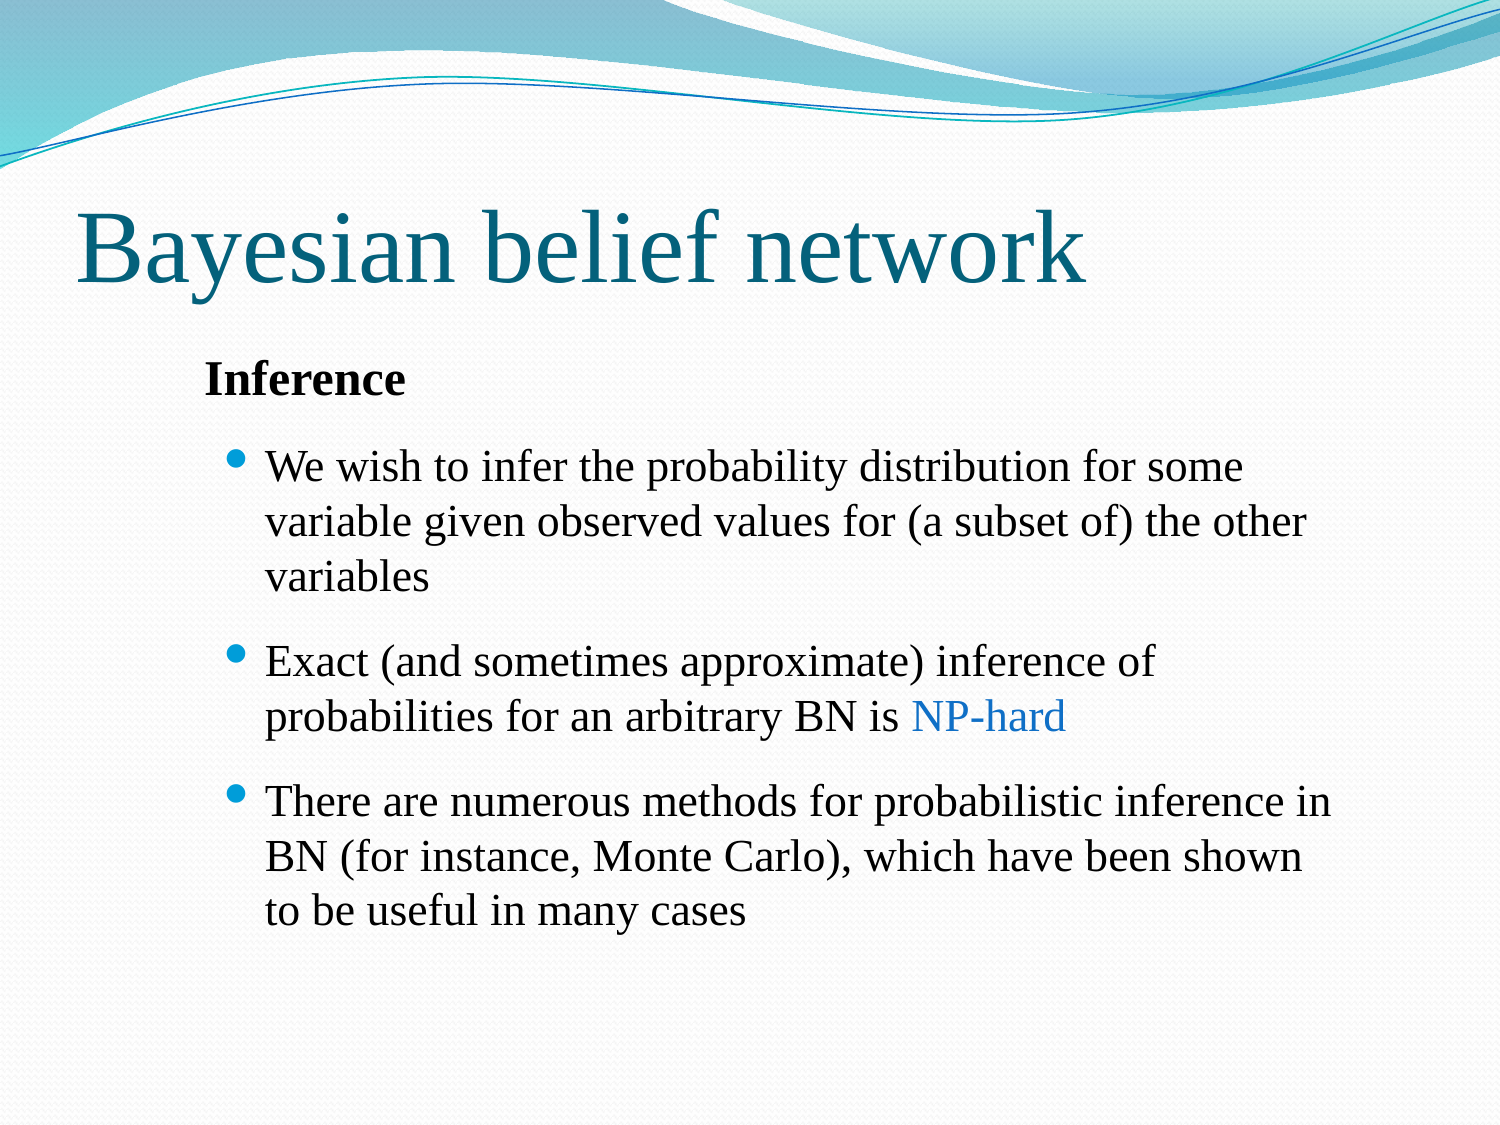

# Bayesian belief network
  Inference
We wish to infer the probability distribution for some variable given observed values for (a subset of) the other variables
Exact (and sometimes approximate) inference of probabilities for an arbitrary BN is NP-hard
There are numerous methods for probabilistic inference in BN (for instance, Monte Carlo), which have been shown to be useful in many cases